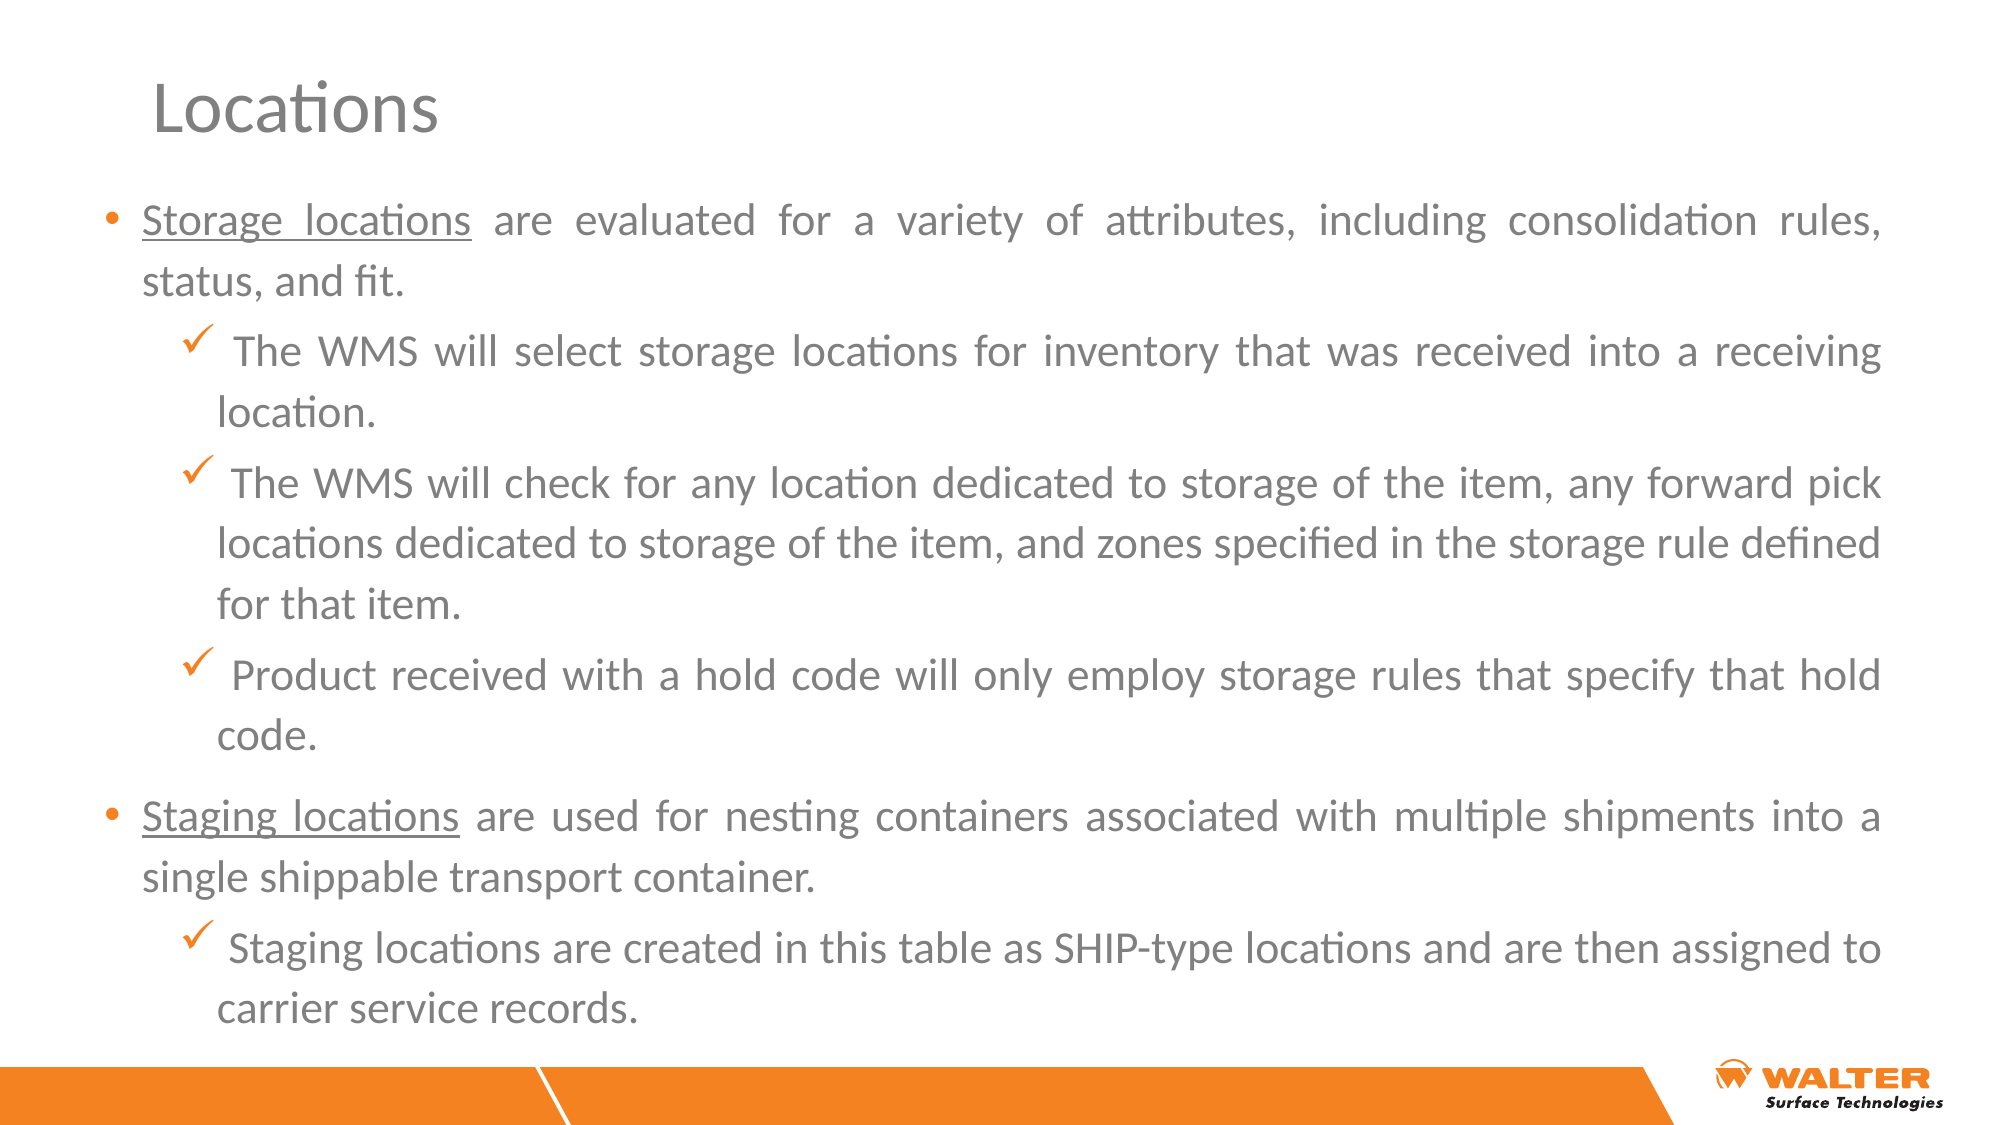

# Locations
Storage locations are evaluated for a variety of attributes, including consolidation rules, status, and fit.
 The WMS will select storage locations for inventory that was received into a receiving location.
 The WMS will check for any location dedicated to storage of the item, any forward pick locations dedicated to storage of the item, and zones specified in the storage rule defined for that item.
 Product received with a hold code will only employ storage rules that specify that hold code.
Staging locations are used for nesting containers associated with multiple shipments into a single shippable transport container.
 Staging locations are created in this table as SHIP-type locations and are then assigned to carrier service records.